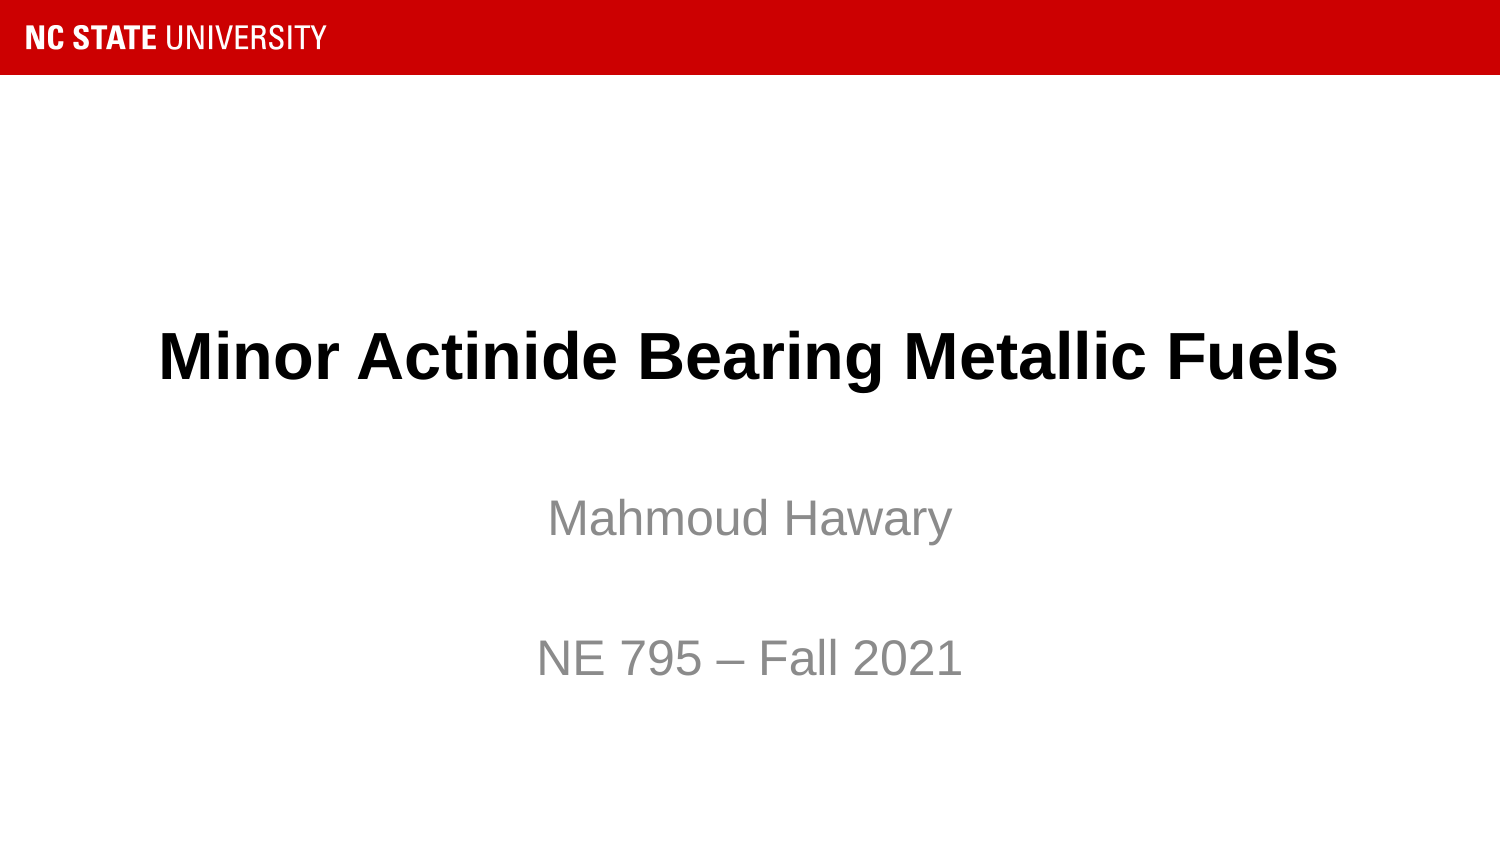

# Minor Actinide Bearing Metallic Fuels
Mahmoud Hawary

NE 795 – Fall 2021